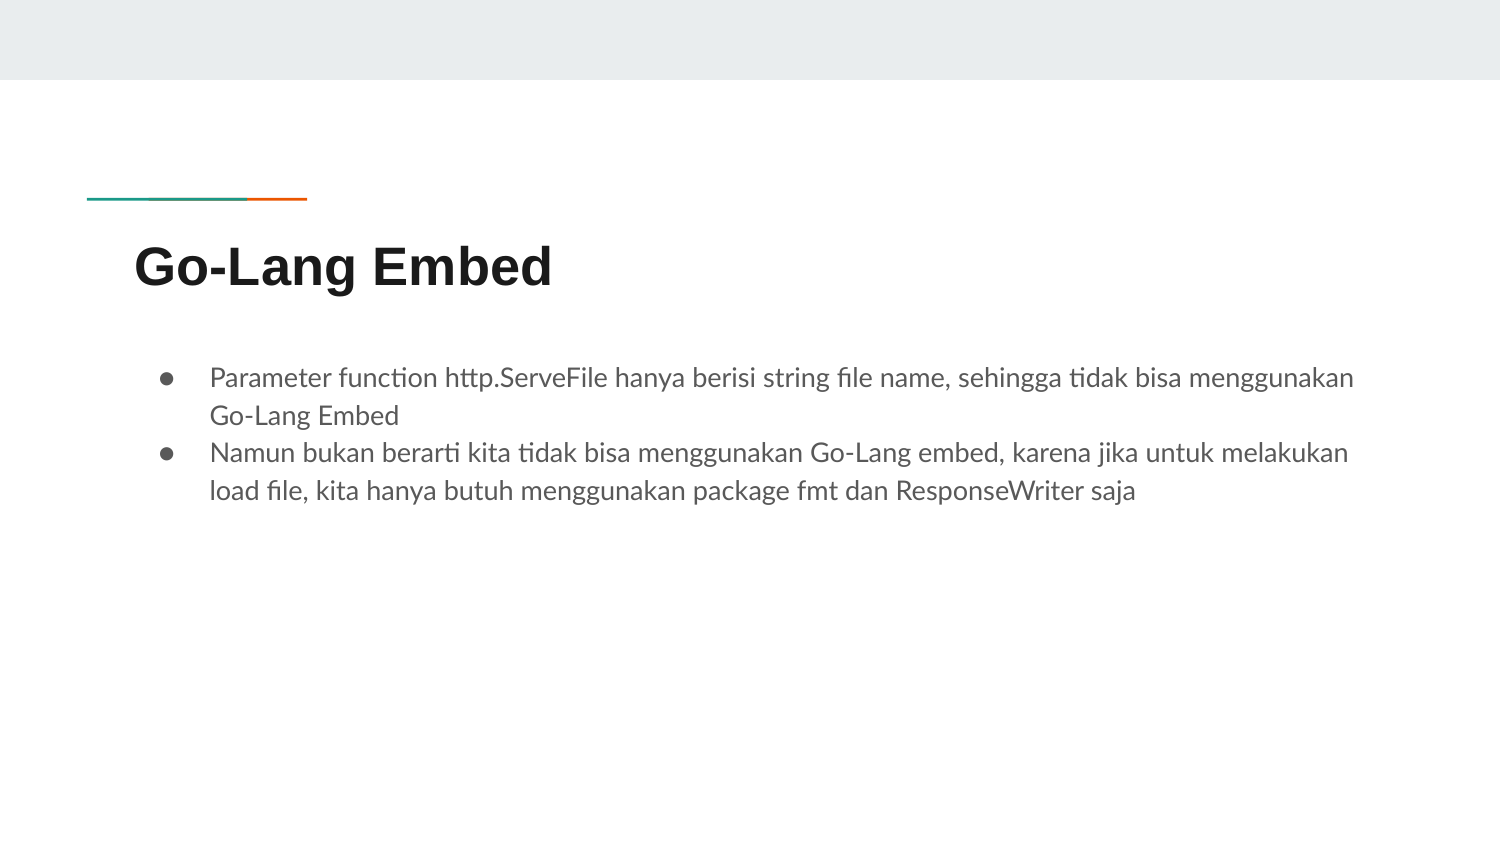

# Go-Lang Embed
Parameter function http.ServeFile hanya berisi string file name, sehingga tidak bisa menggunakan Go-Lang Embed
Namun bukan berarti kita tidak bisa menggunakan Go-Lang embed, karena jika untuk melakukan load file, kita hanya butuh menggunakan package fmt dan ResponseWriter saja